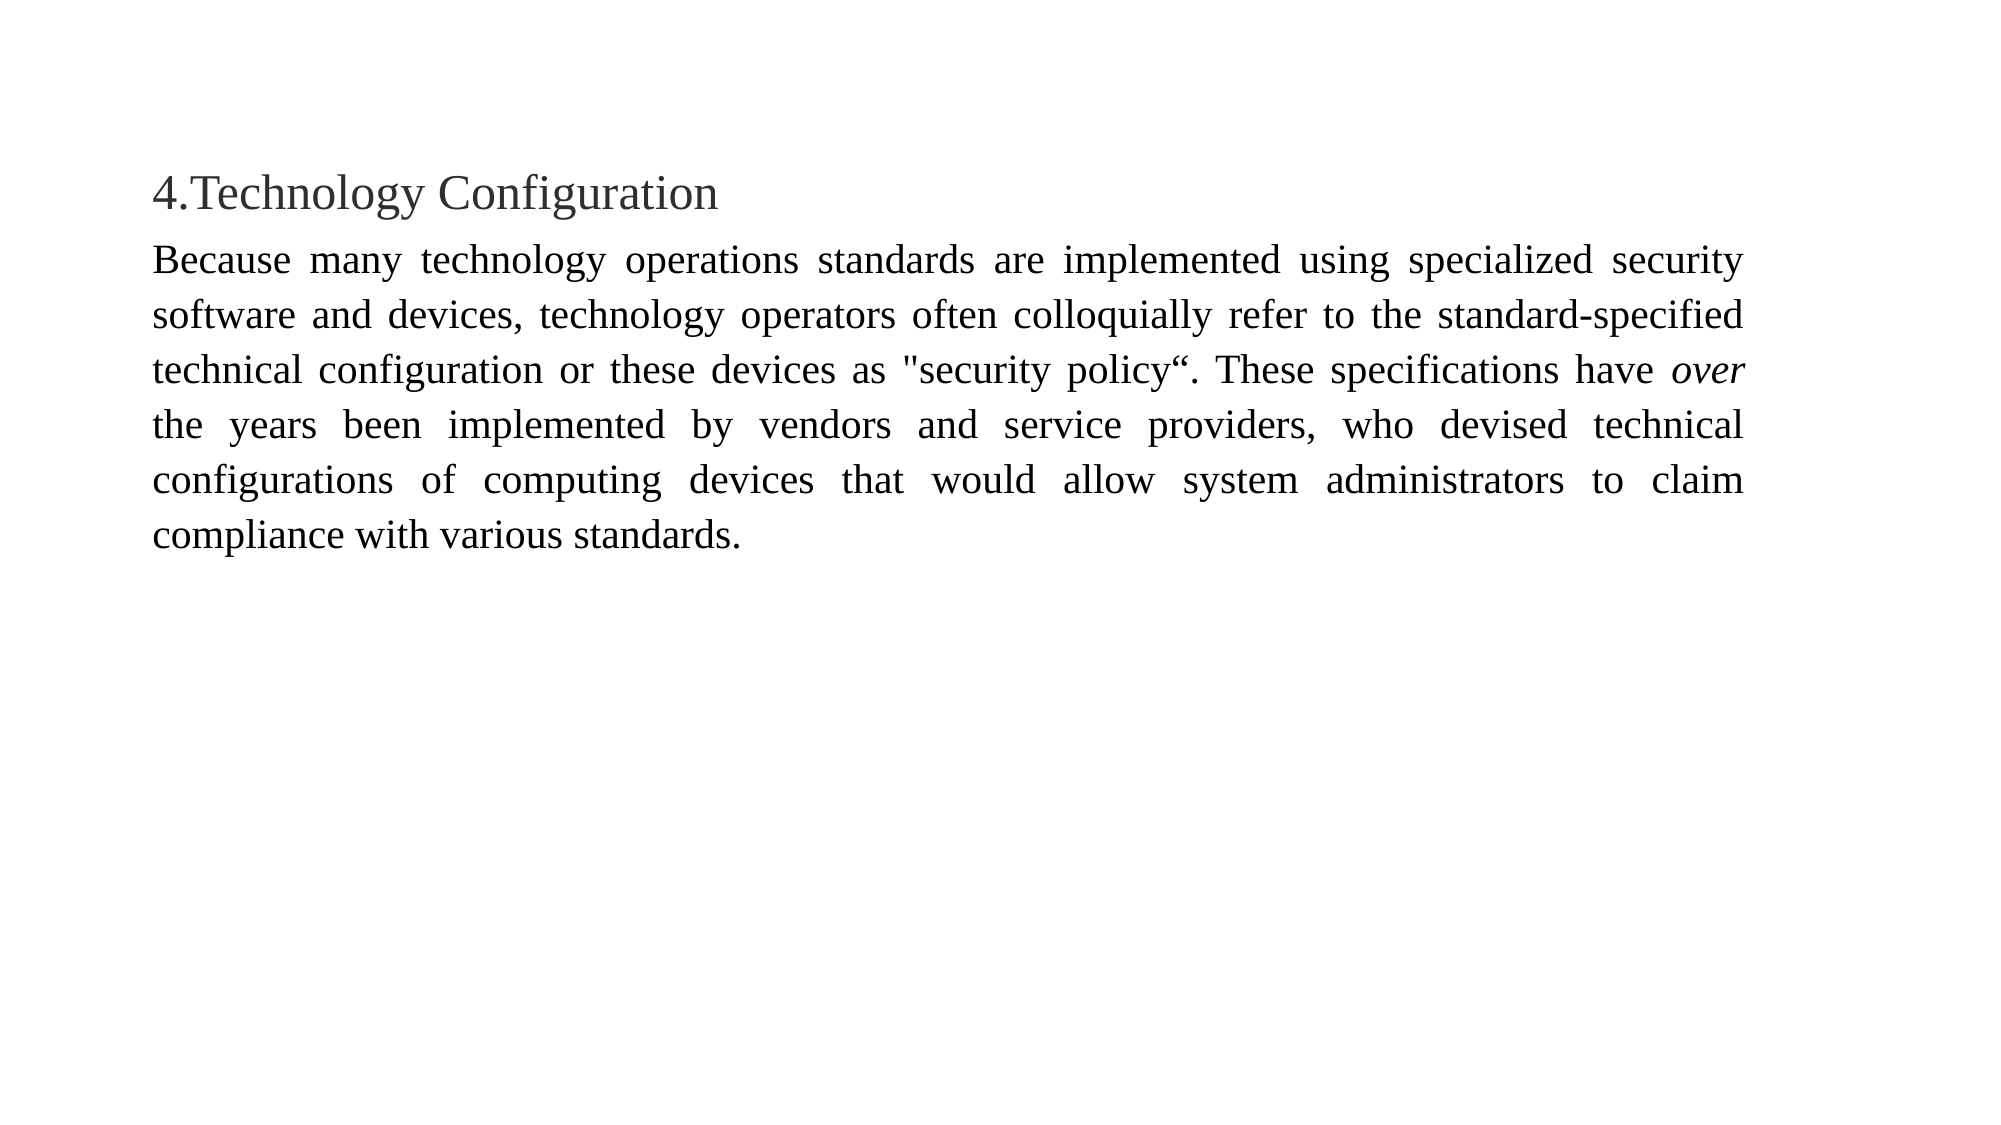

4.Technology Configuration
Because many technology operations standards are implemented using specialized security software and devices, technology operators often colloquially refer to the standard-specified technical configuration or these devices as "security policy“. These specifications have over the years been implemented by vendors and service providers, who devised technical configurations of computing devices that would allow system administrators to claim compliance with various standards.